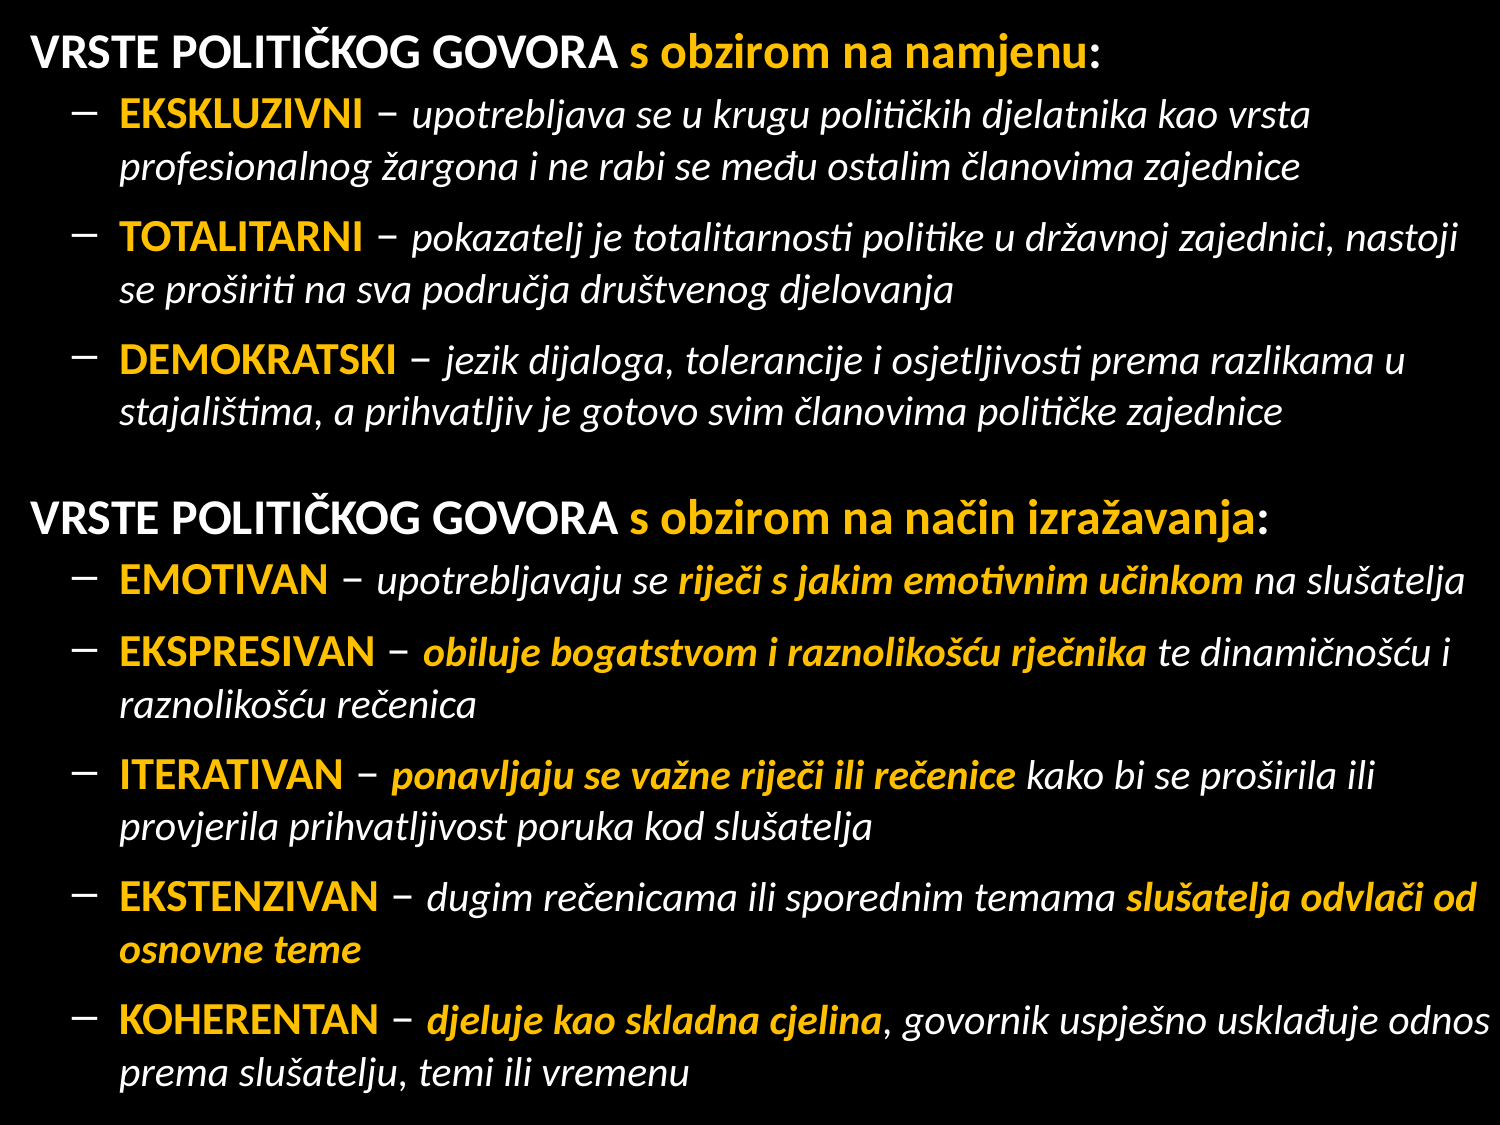

VRSTE POLITIČKOG GOVORA s obzirom na namjenu:
EKSKLUZIVNI – upotrebljava se u krugu političkih djelatnika kao vrsta profesionalnog žargona i ne rabi se među ostalim članovima zajednice
TOTALITARNI – pokazatelj je totalitarnosti politike u državnoj zajednici, nastoji se proširiti na sva područja društvenog djelovanja
DEMOKRATSKI – jezik dijaloga, tolerancije i osjetljivosti prema razlikama u stajalištima, a prihvatljiv je gotovo svim članovima političke zajednice
VRSTE POLITIČKOG GOVORA s obzirom na način izražavanja:
EMOTIVAN – upotrebljavaju se riječi s jakim emotivnim učinkom na slušatelja
EKSPRESIVAN – obiluje bogatstvom i raznolikošću rječnika te dinamičnošću i raznolikošću rečenica
ITERATIVAN – ponavljaju se važne riječi ili rečenice kako bi se proširila ili provjerila prihvatljivost poruka kod slušatelja
EKSTENZIVAN – dugim rečenicama ili sporednim temama slušatelja odvlači od osnovne teme
KOHERENTAN – djeluje kao skladna cjelina, govornik uspješno usklađuje odnos prema slušatelju, temi ili vremenu